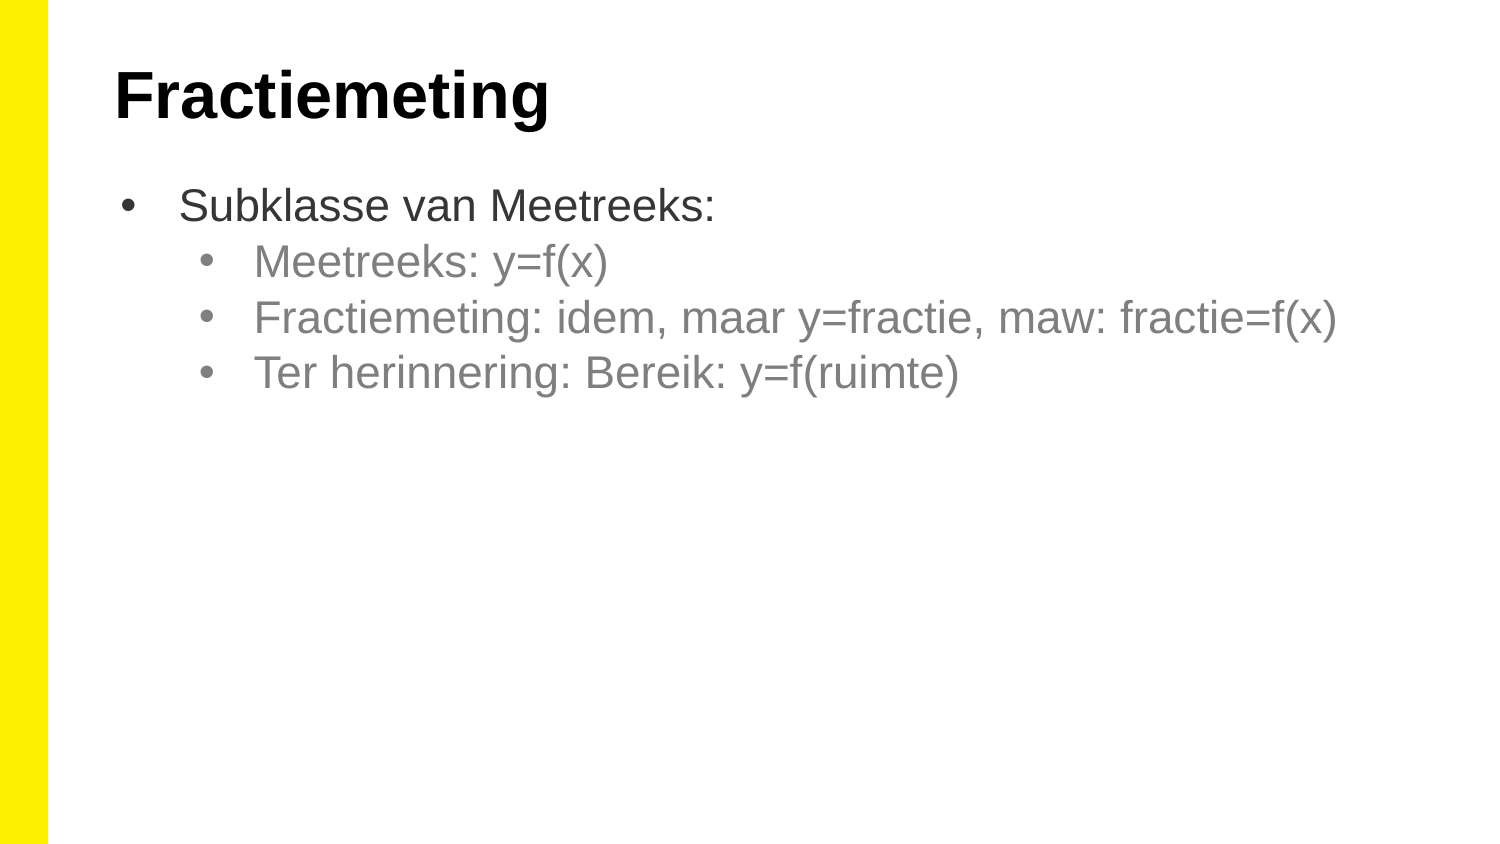

Fractiemeting
Subklasse van Meetreeks:
Meetreeks: y=f(x)
Fractiemeting: idem, maar y=fractie, maw: fractie=f(x)
Ter herinnering: Bereik: y=f(ruimte)